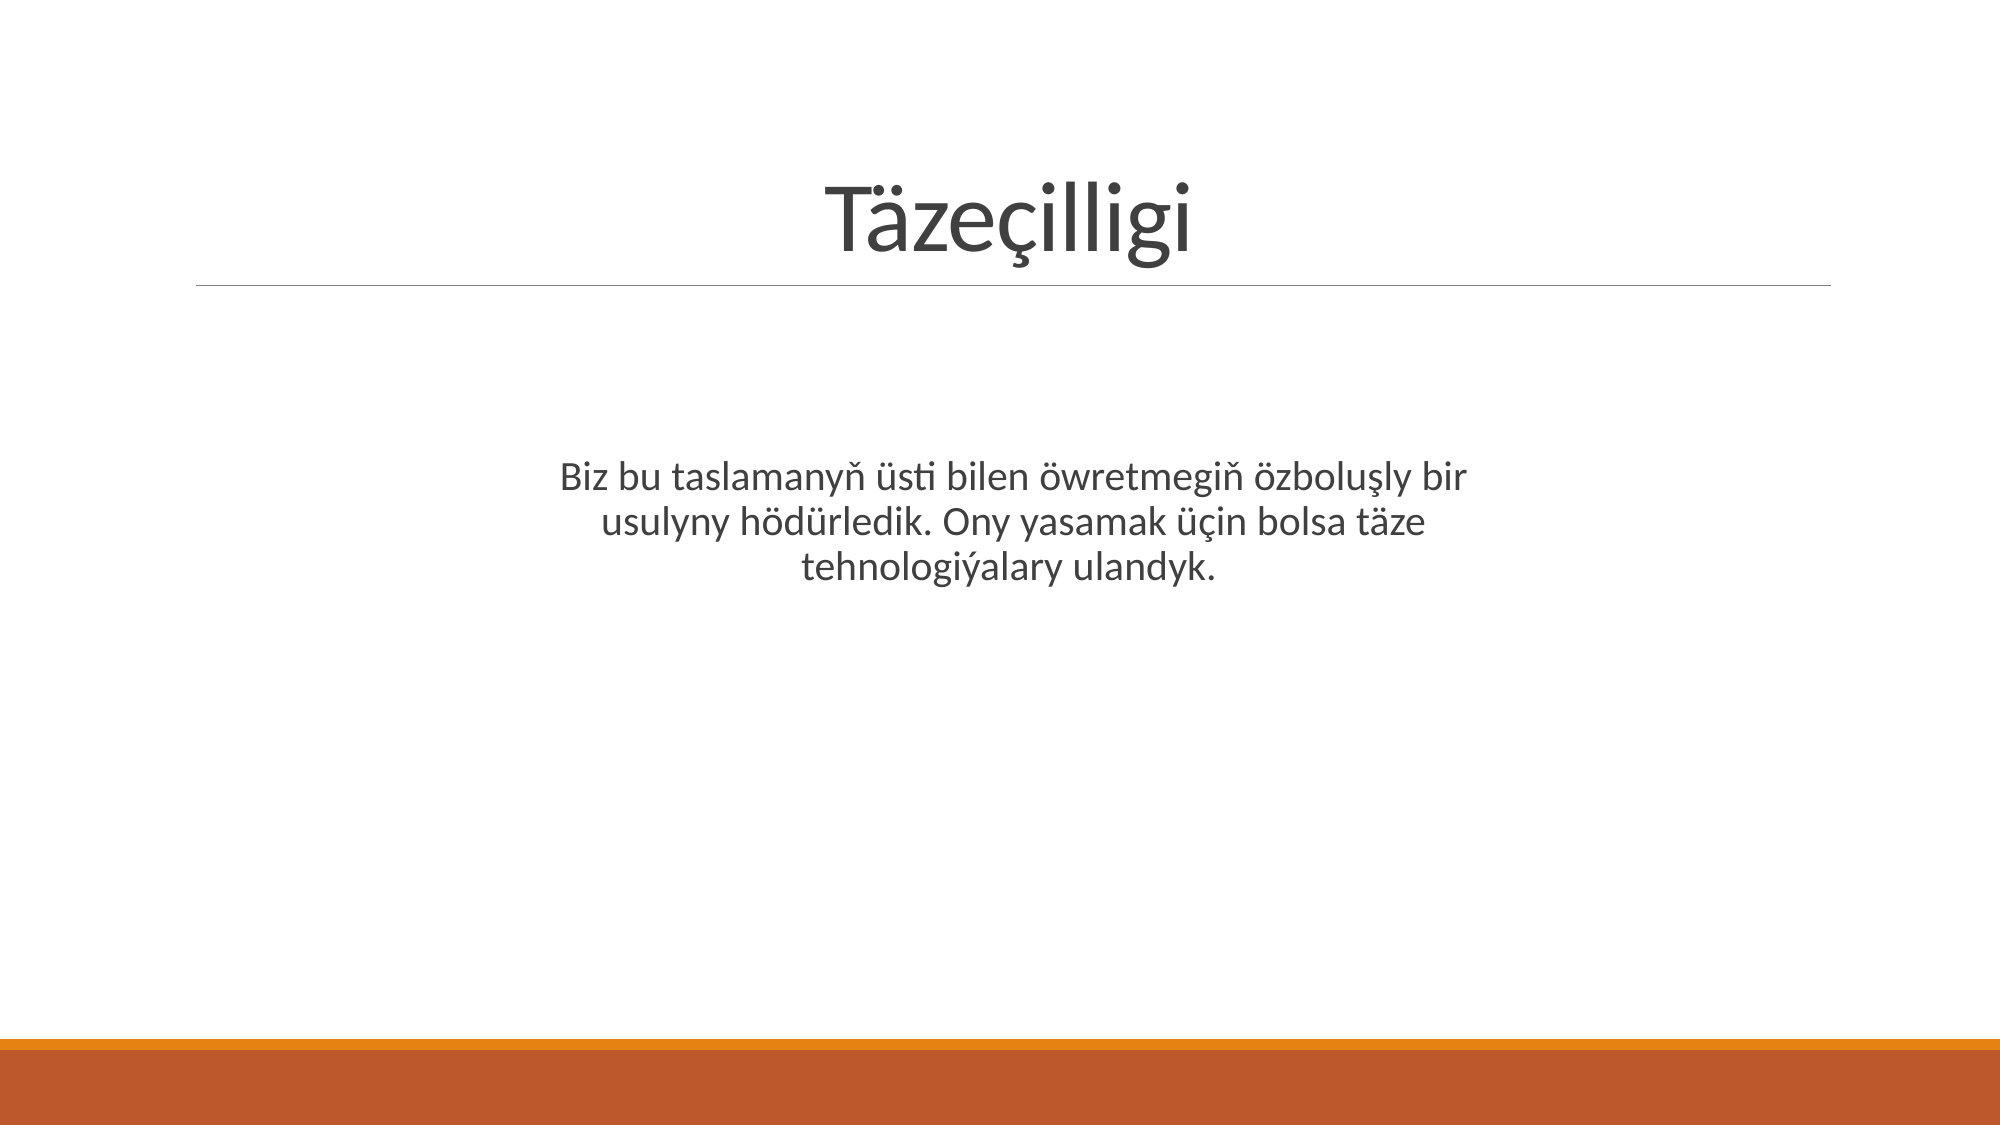

# Täzeçilligi
Biz bu taslamanyň üsti bilen öwretmegiň özboluşly bir usulyny hödürledik. Ony yasamak üçin bolsa täze tehnologiýalary ulandyk.